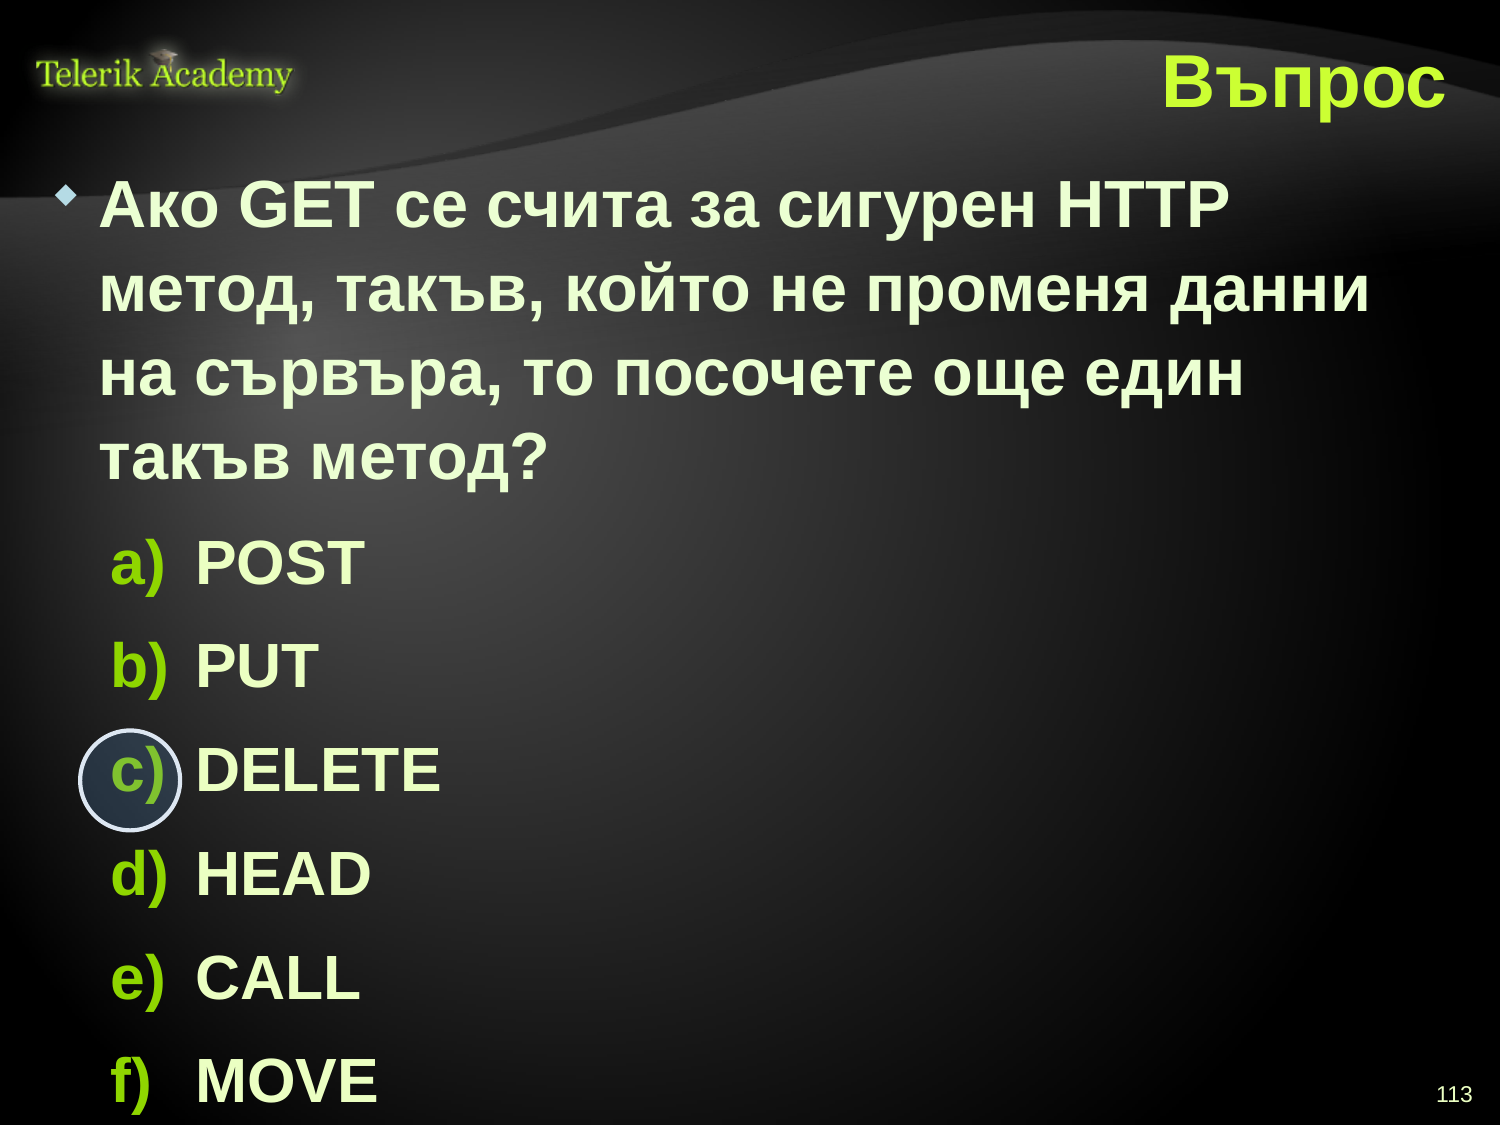

# Въпрос
Ако GET се счита за сигурен HTTP метод, такъв, който не променя данни на сървъра, то посочете още един такъв метод?
POST
PUT
DELETE
HEAD
CALL
MOVE

113